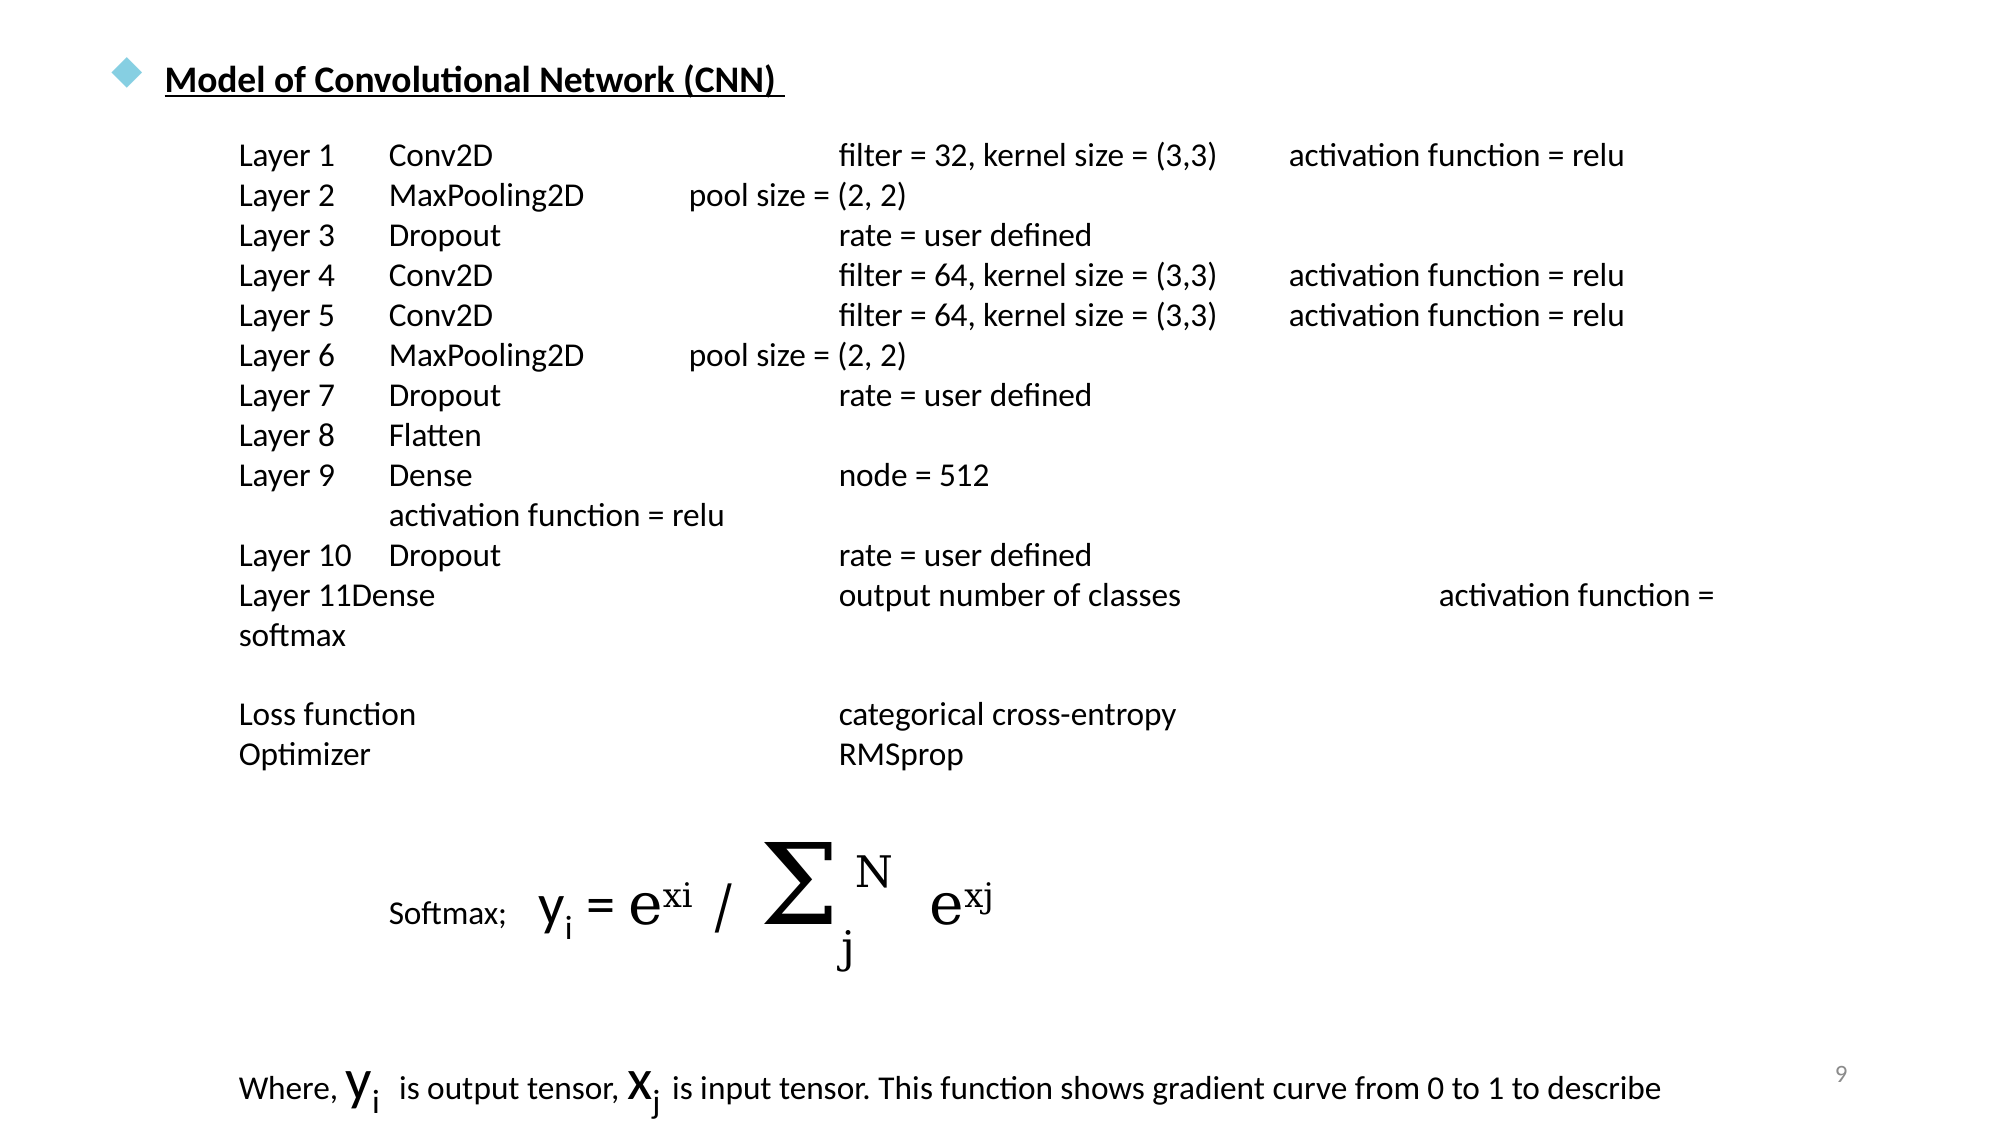

Model of Convolutional Network (CNN)
Layer 1	Conv2D			filter = 32, kernel size = (3,3)	activation function = relu
Layer 2	MaxPooling2D	pool size = (2, 2)
Layer 3	Dropout			rate = user defined
Layer 4	Conv2D			filter = 64, kernel size = (3,3)	activation function = relu
Layer 5	Conv2D			filter = 64, kernel size = (3,3)	activation function = relu
Layer 6	MaxPooling2D	pool size = (2, 2)
Layer 7	Dropout			rate = user defined
Layer 8	Flatten
Layer 9	Dense			node = 512					activation function = relu
Layer 10	Dropout			rate = user defined
Layer 11Dense			output number of classes 		activation function = softmax
Loss function 			categorical cross-entropy
Optimizer				RMSprop

	Softmax; 	yi = exi / ΣjN  exj

Where, yi   is output tensor, xj  is input tensor. This function shows gradient curve from 0 to 1 to describe probability for each class.
9